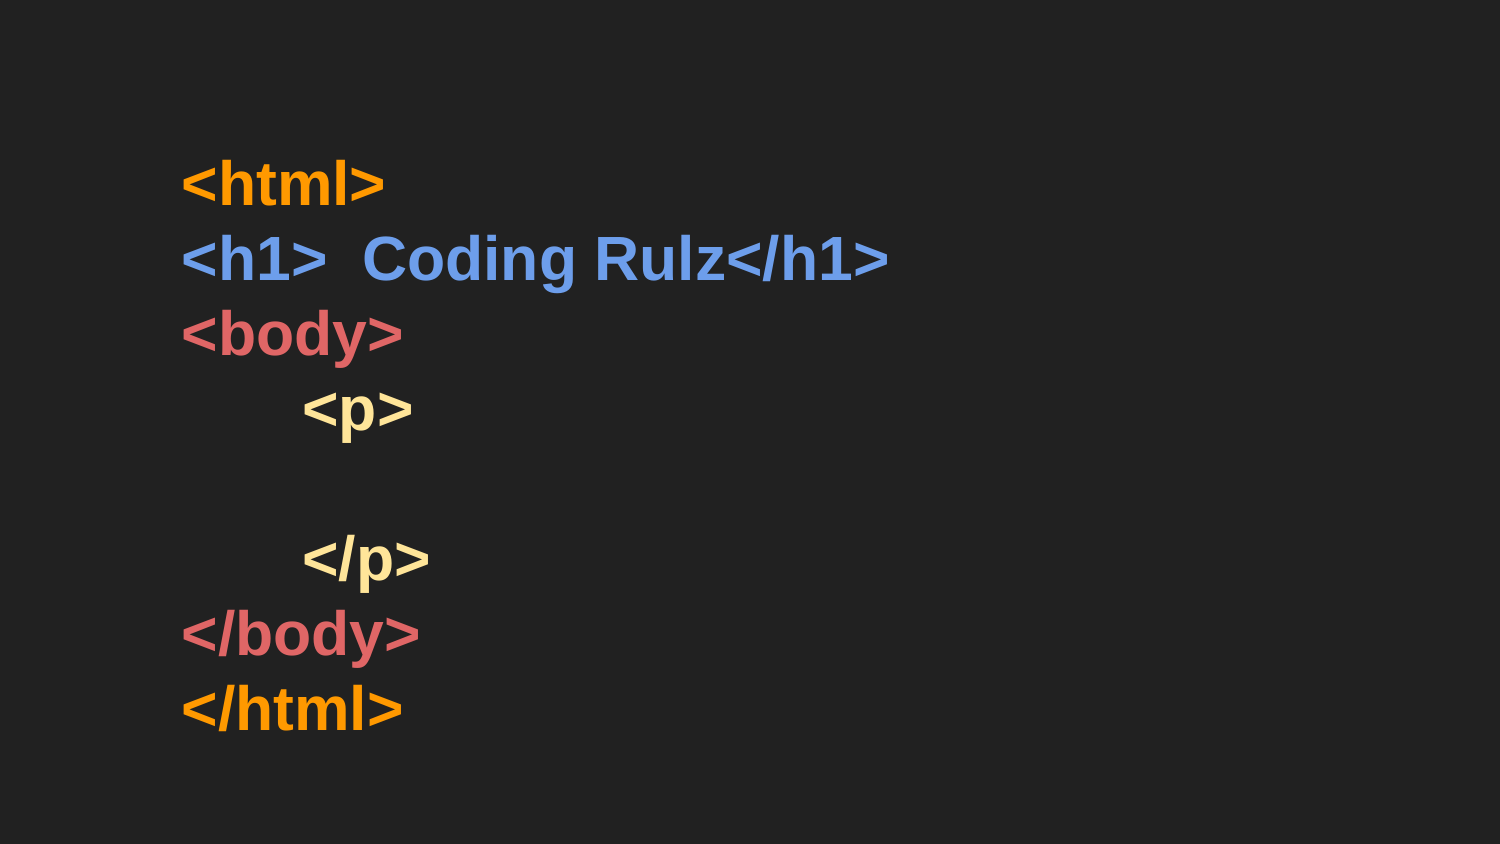

<html>
<h1>  Coding Rulz</h1>
<body>
       <p>

       </p>
</body>
</html>